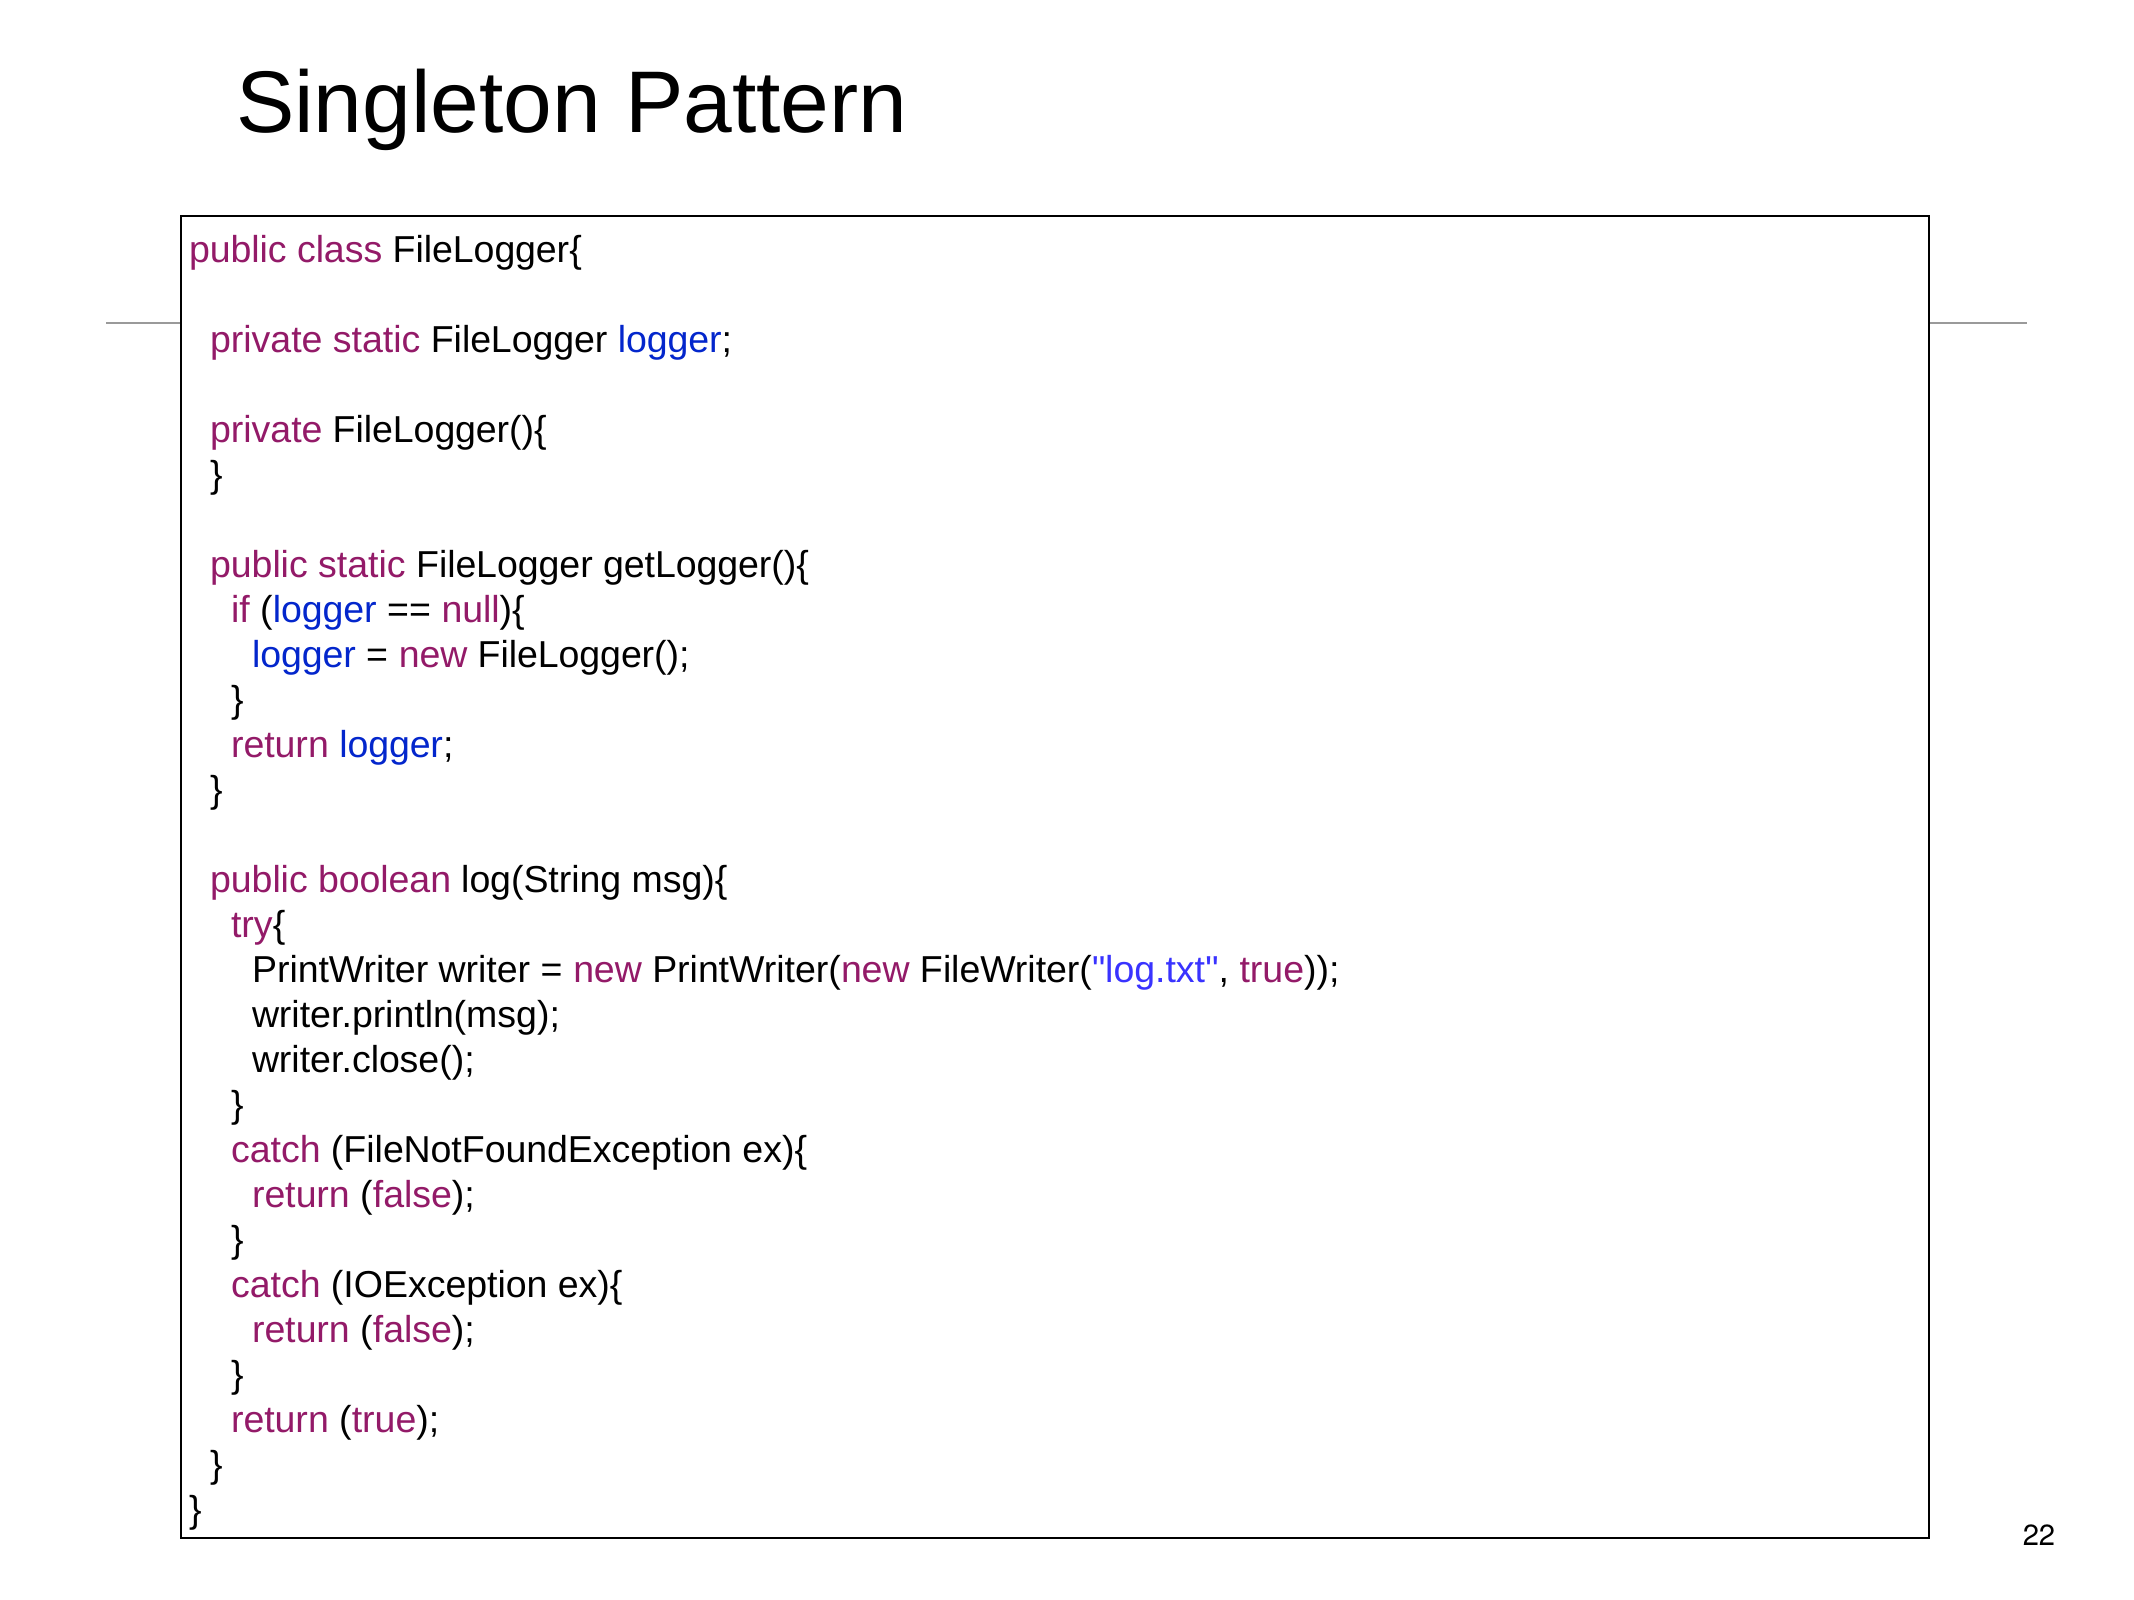

# Singleton Pattern
public class FileLogger{

  private static FileLogger logger;

  private FileLogger(){
  }

  public static FileLogger getLogger(){
    if (logger == null){
      logger = new FileLogger();
    }
    return logger;
  }

  public boolean log(String msg){
    try{
      PrintWriter writer = new PrintWriter(new FileWriter("log.txt", true));
      writer.println(msg);
      writer.close();
    }
    catch (FileNotFoundException ex){
      return (false);
    }
    catch (IOException ex){
      return (false);
    }
    return (true);
  }
}
22